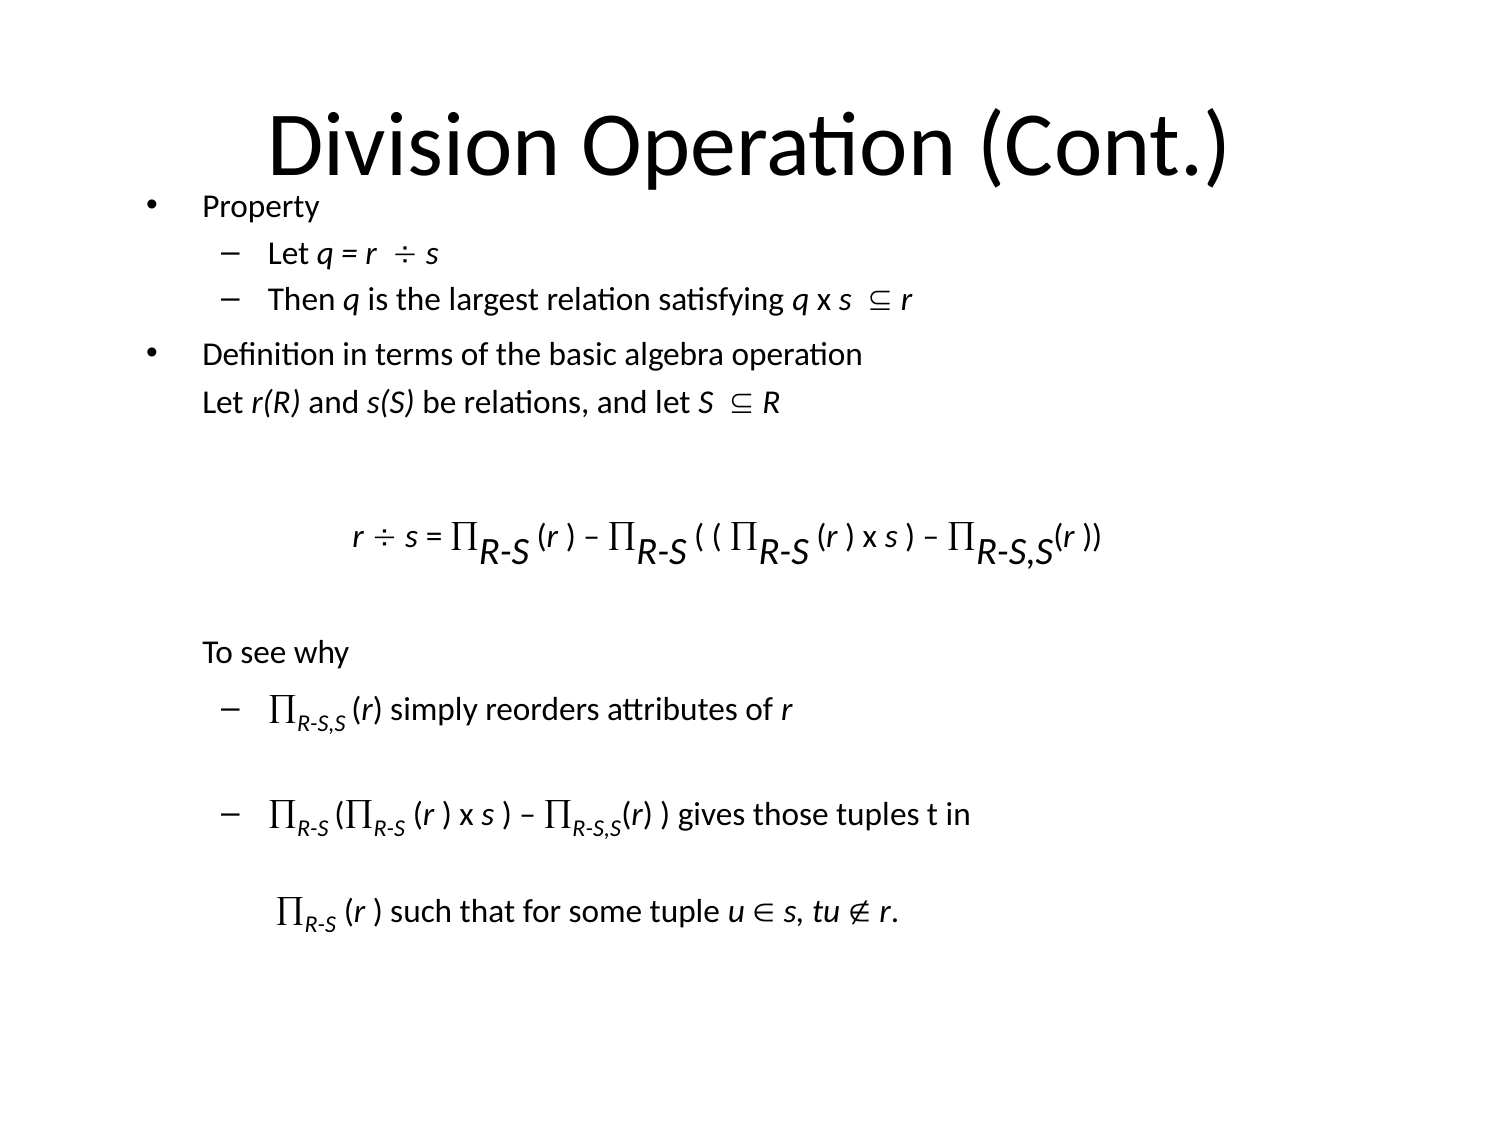

# Division Operation (Cont.)
Property
Let q = r  ÷ s
Then q is the largest relation satisfying q x s  ⊆ r
Definition in terms of the basic algebra operation
Let r(R) and s(S) be relations, and let S  ⊆ R
		r ÷ s = ∏R-S (r ) – ∏R-S ( ( ∏R-S (r ) x s ) – ∏R-S,S(r ))
	To see why
∏R-S,S (r) simply reorders attributes of r
∏R-S (∏R-S (r ) x s ) – ∏R-S,S(r) ) gives those tuples t in
 ∏R-S (r ) such that for some tuple u ∈ s, tu ∉ r.